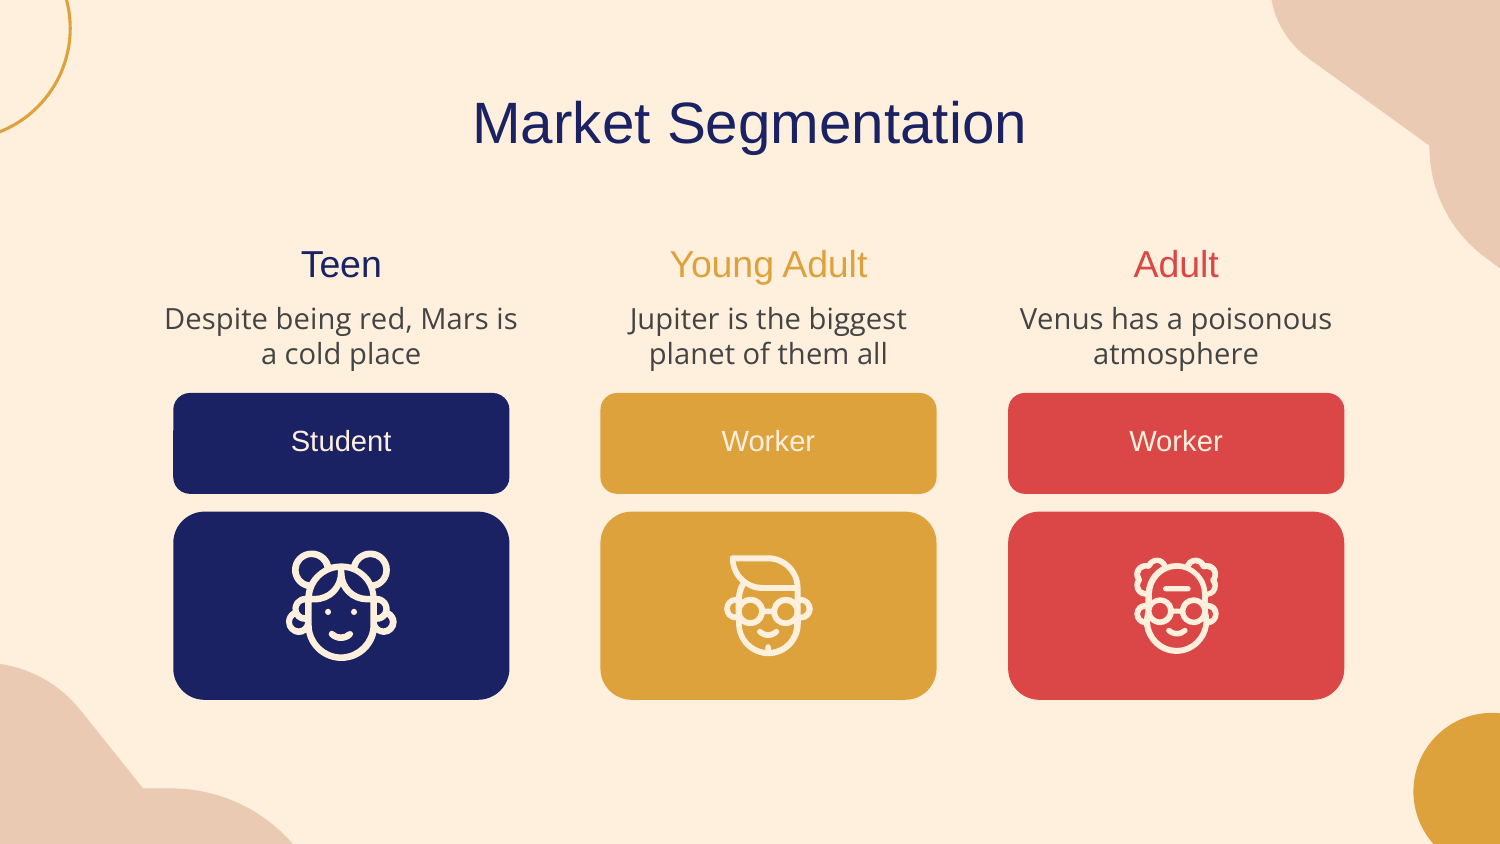

# Market Segmentation
Adult
Teen
Young Adult
Venus has a poisonous atmosphere
Despite being red, Mars is a cold place
Jupiter is the biggest planet of them all

Student
Worker
Worker